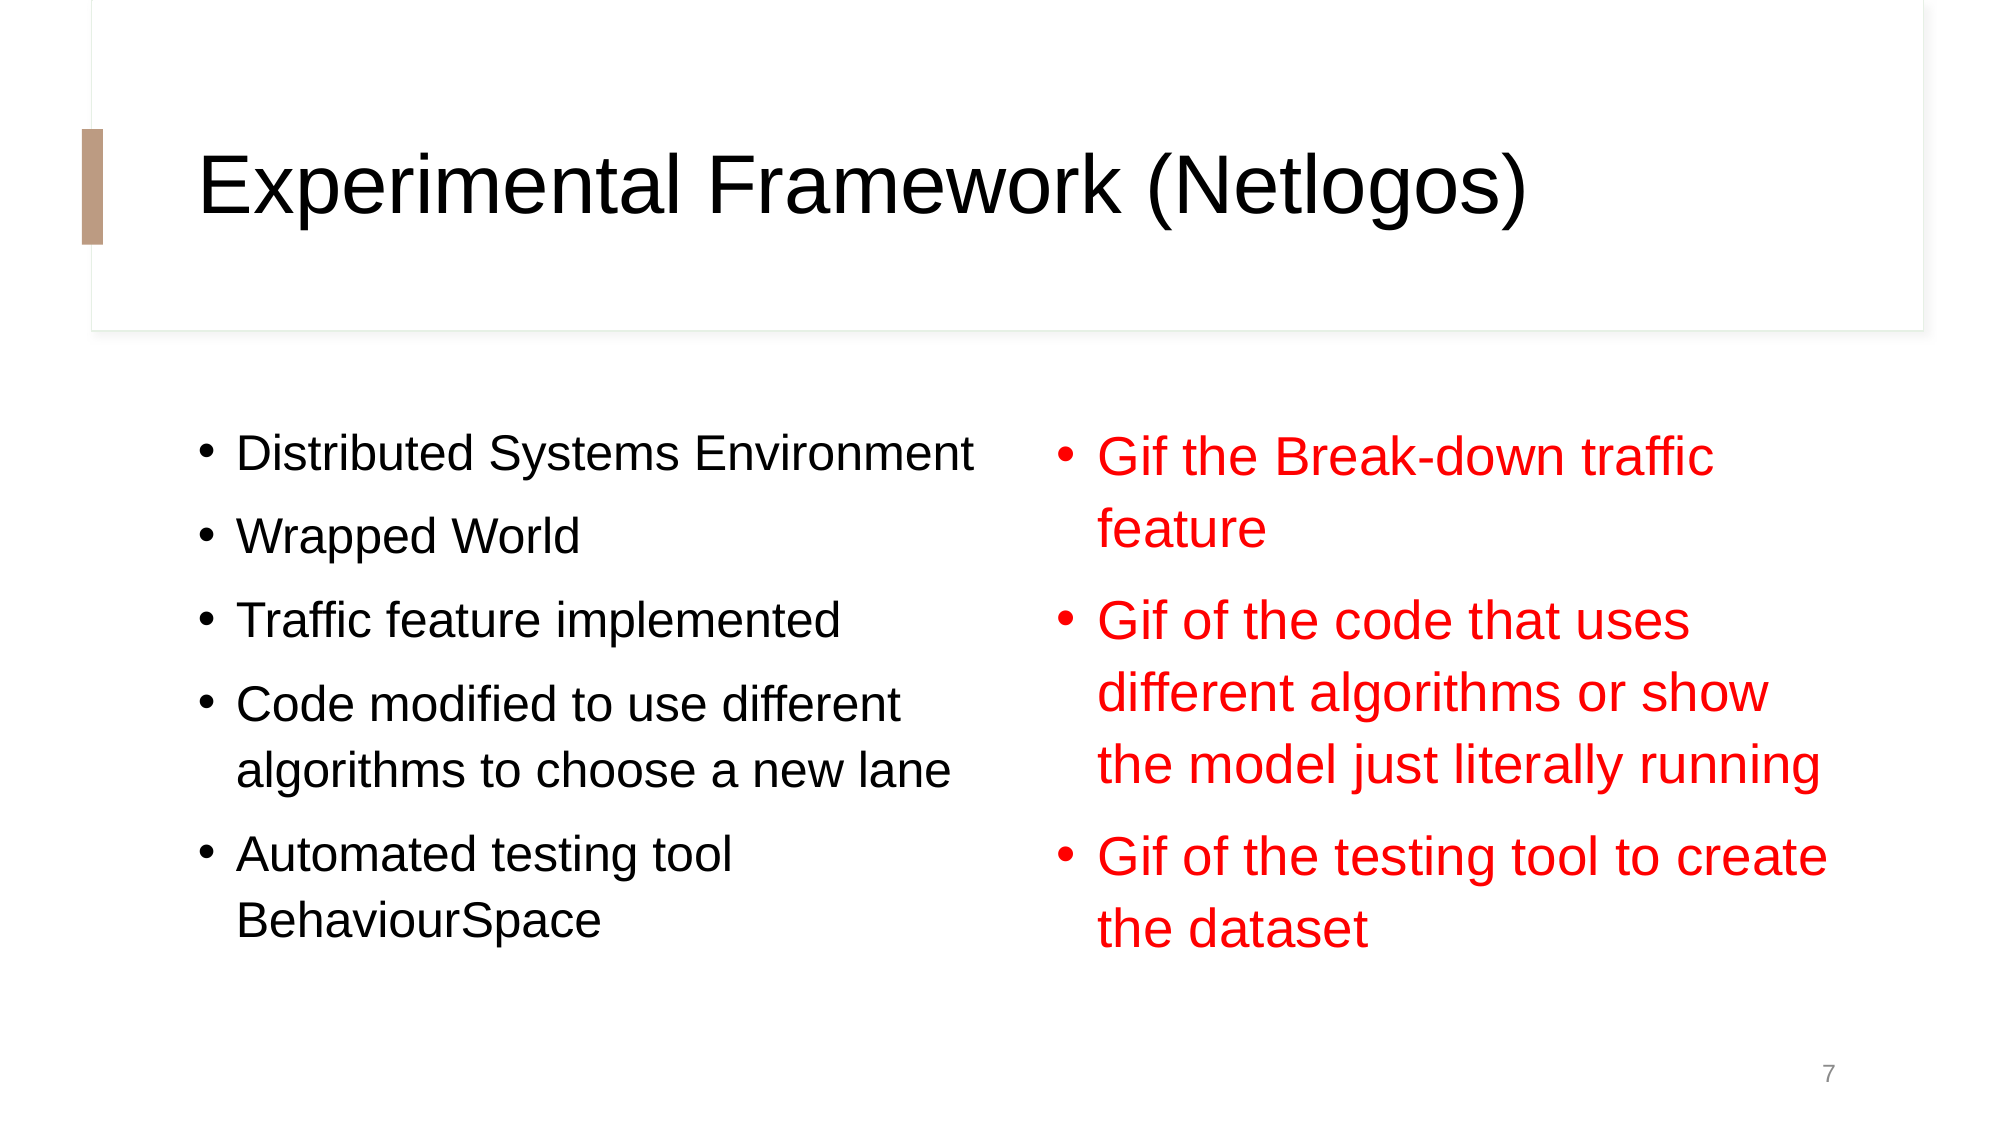

# Experimental Framework (Netlogos)
Distributed Systems Environment
Wrapped World
Traffic feature implemented
Code modified to use different algorithms to choose a new lane
Automated testing tool BehaviourSpace

Gif the Break-down traffic feature
Gif of the code that uses different algorithms or show the model just literally running
Gif of the testing tool to create the dataset
7